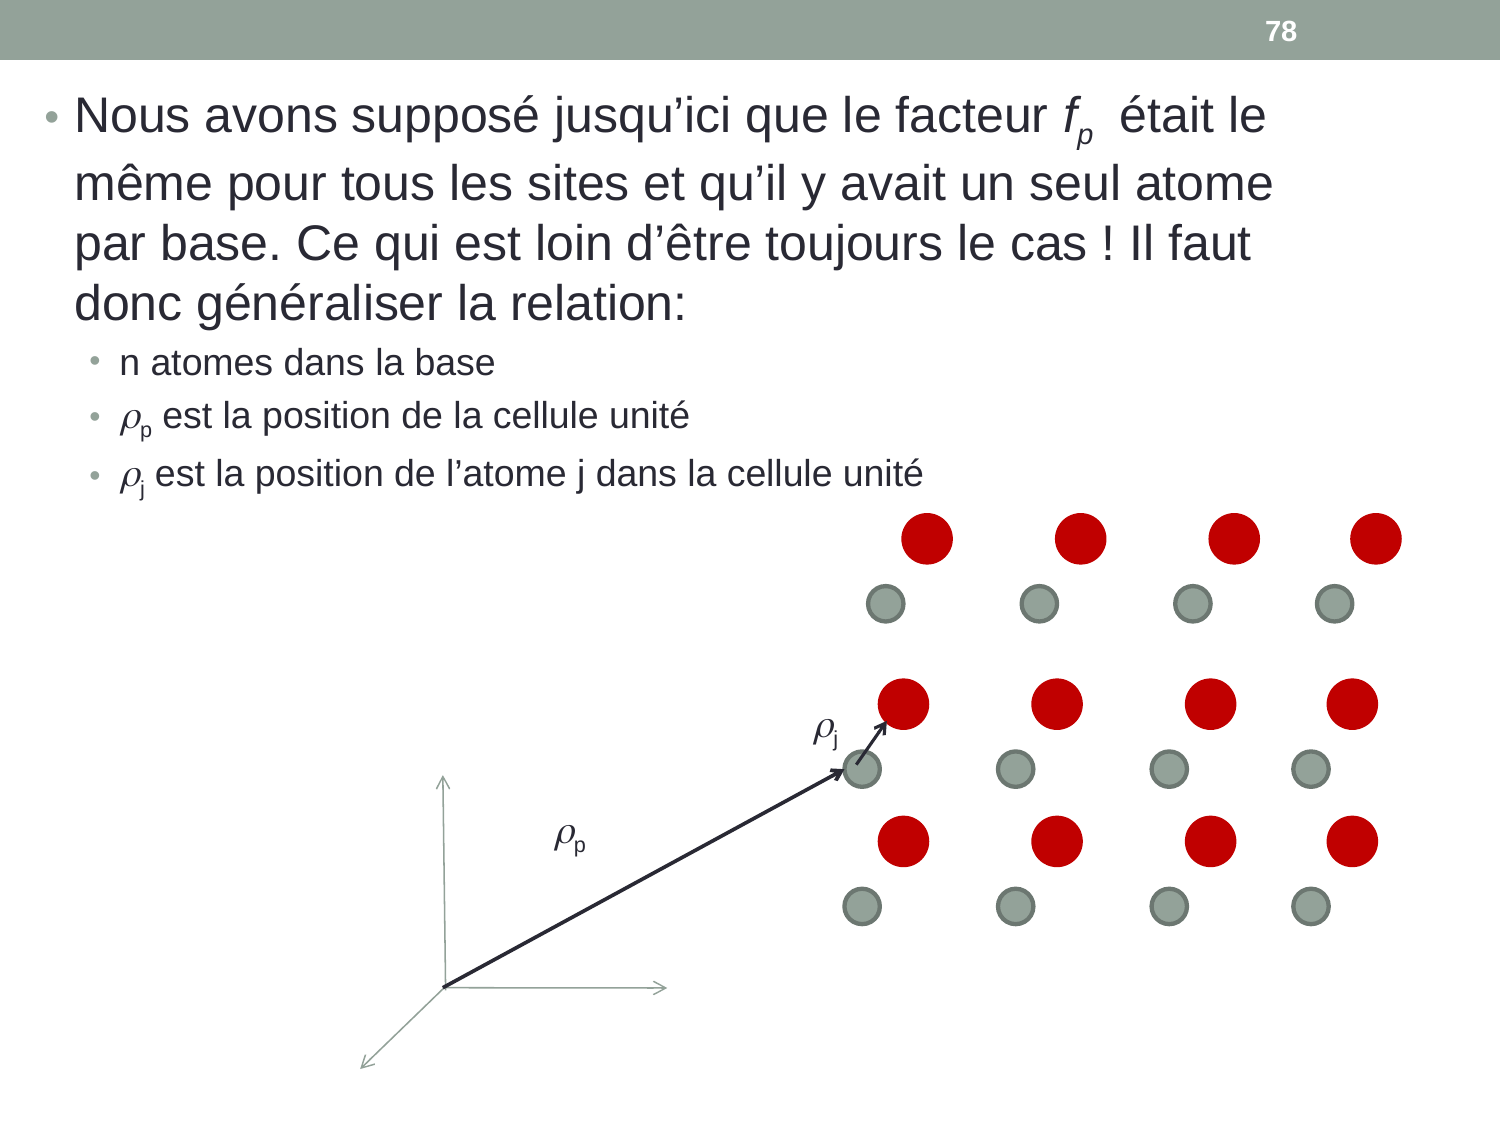

78
Nous avons supposé jusqu’ici que le facteur fp était le même pour tous les sites et qu’il y avait un seul atome par base. Ce qui est loin d’être toujours le cas ! Il faut donc généraliser la relation:
n atomes dans la base
ρp est la position de la cellule unité
ρj est la position de l’atome j dans la cellule unité

ρj
ρp